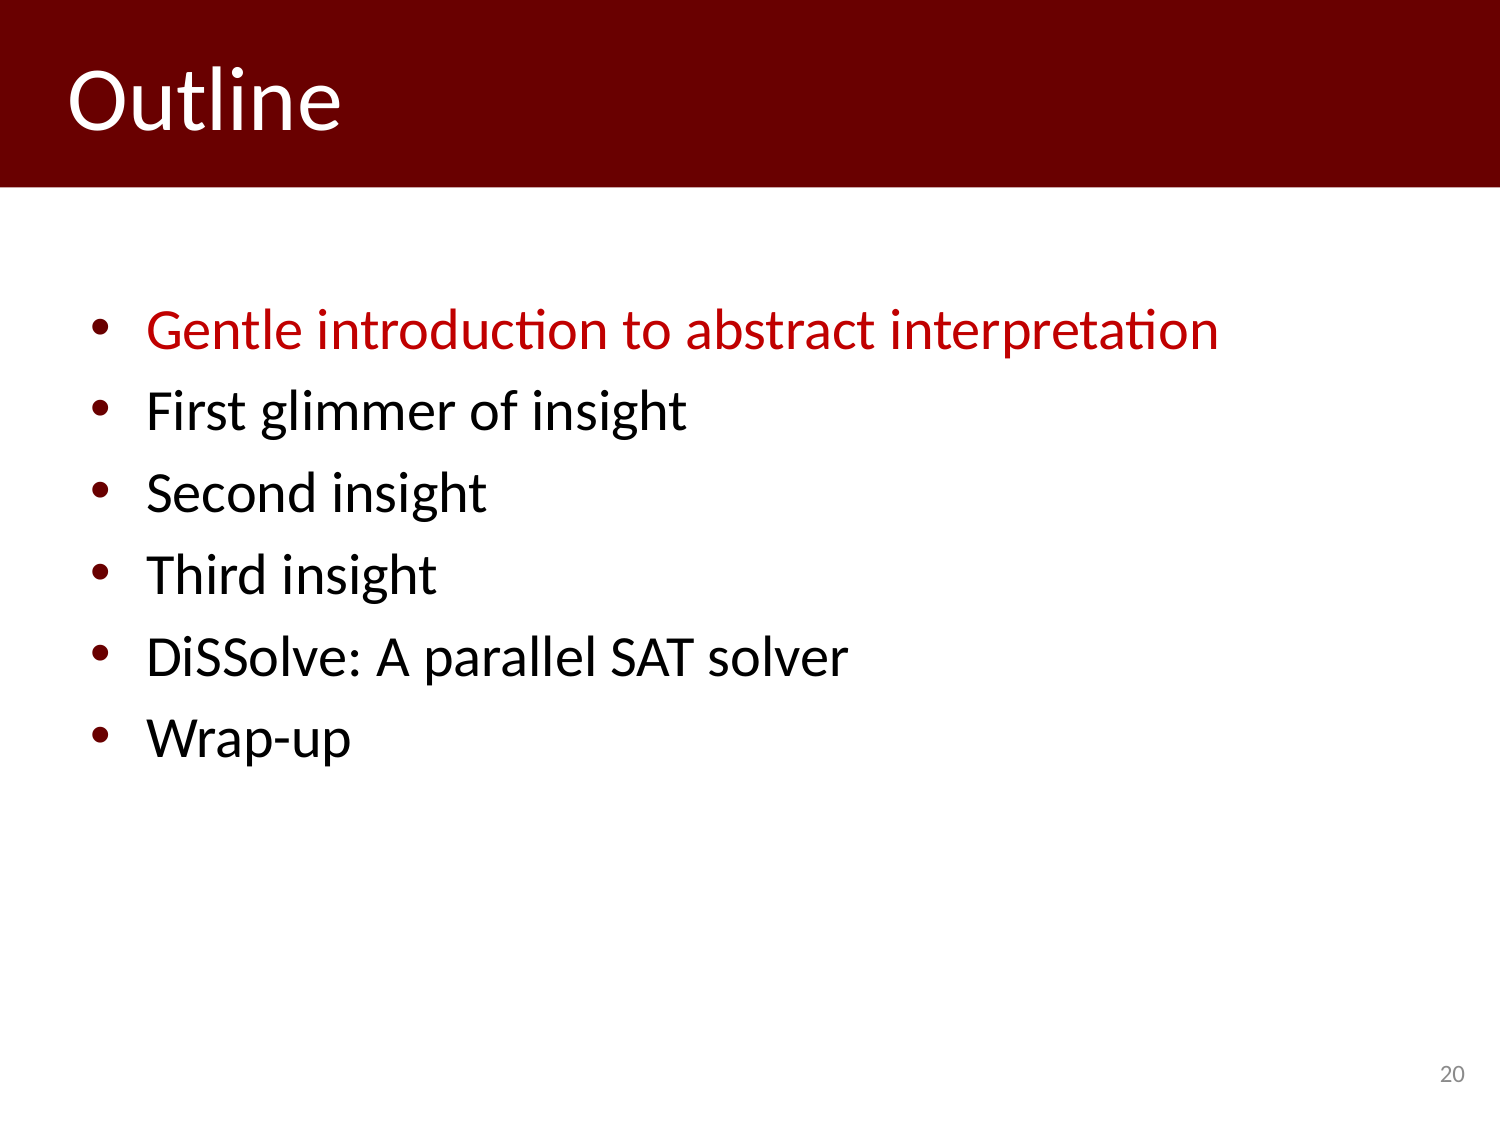

# Outline
Gentle introduction to abstract interpretation
First glimmer of insight
Second insight
Third insight
DiSSolve: A parallel SAT solver
Wrap-up
20